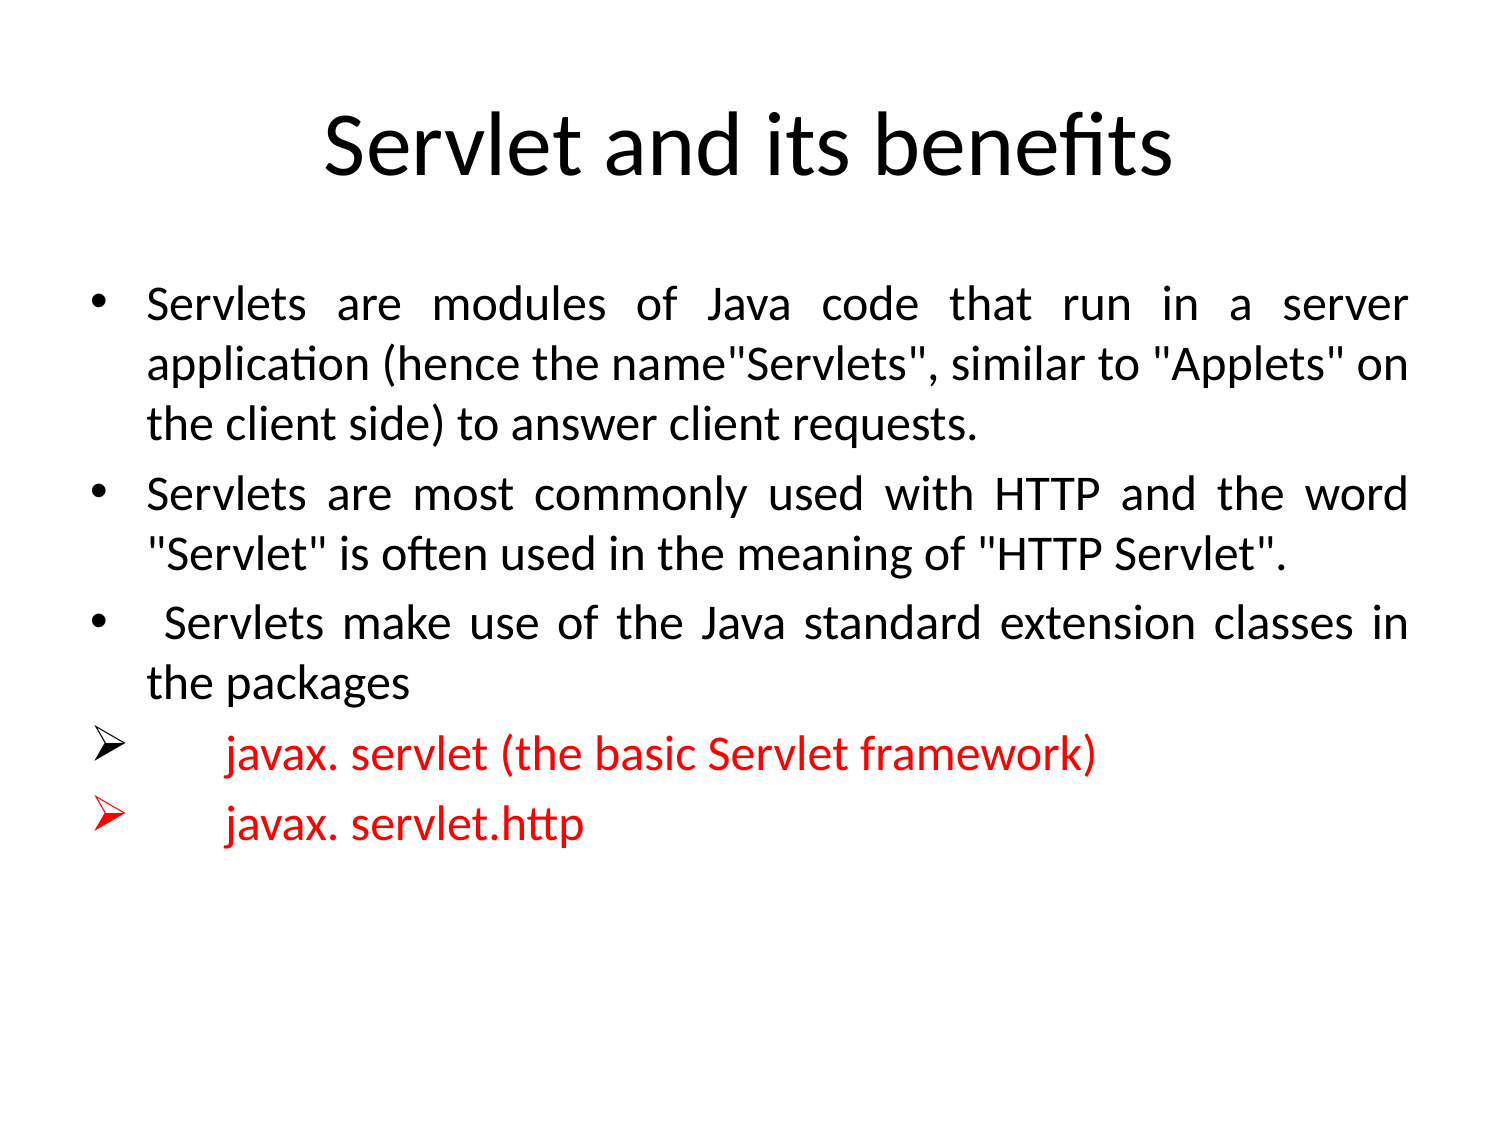

# Servlet and its benefits
Servlets are modules of Java code that run in a server application (hence the name"Servlets", similar to "Applets" on the client side) to answer client requests.
Servlets are most commonly used with HTTP and the word "Servlet" is often used in the meaning of "HTTP Servlet".
 Servlets make use of the Java standard extension classes in the packages
       javax. servlet (the basic Servlet framework)
       javax. servlet.http